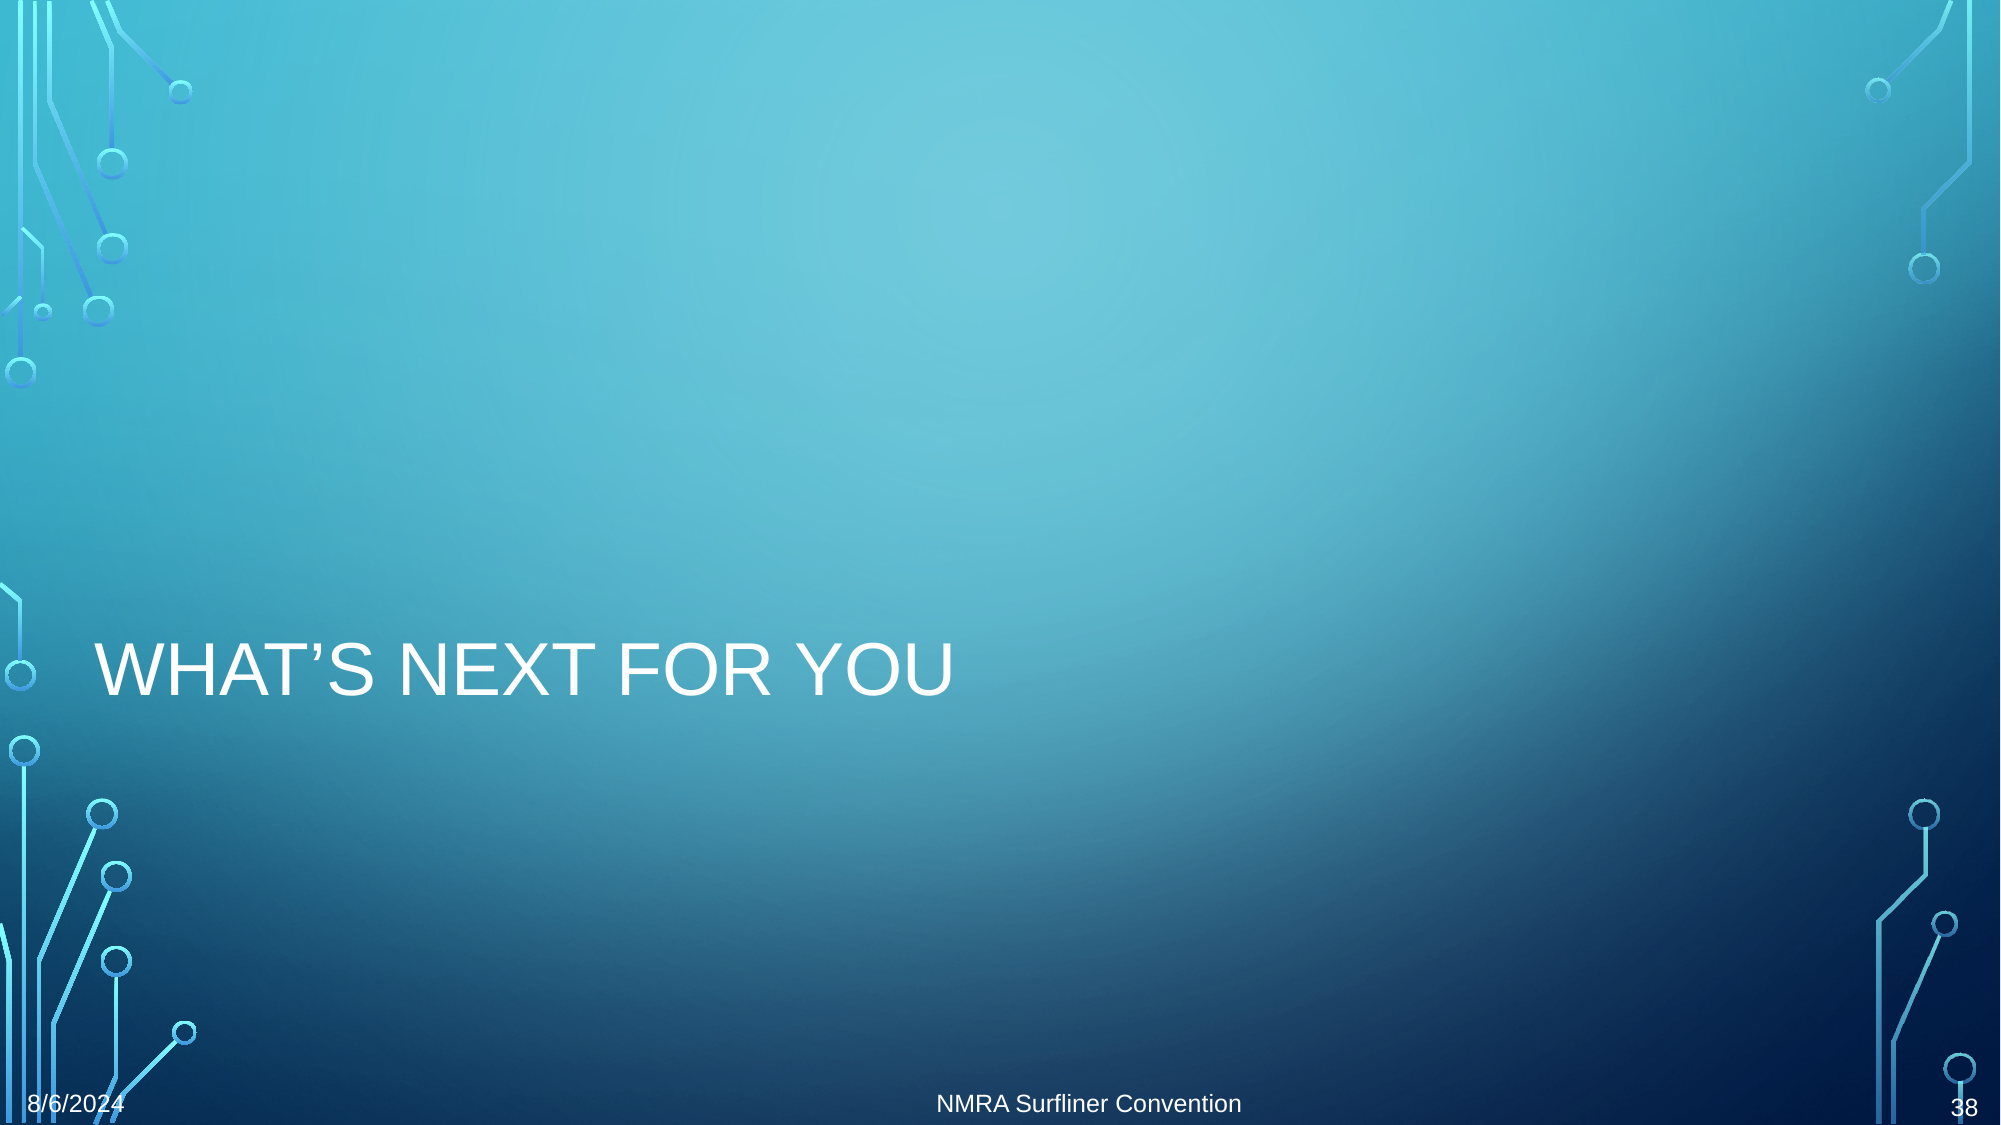

# What’s Next for YOU
8/6/2024
NMRA Surfliner Convention
38